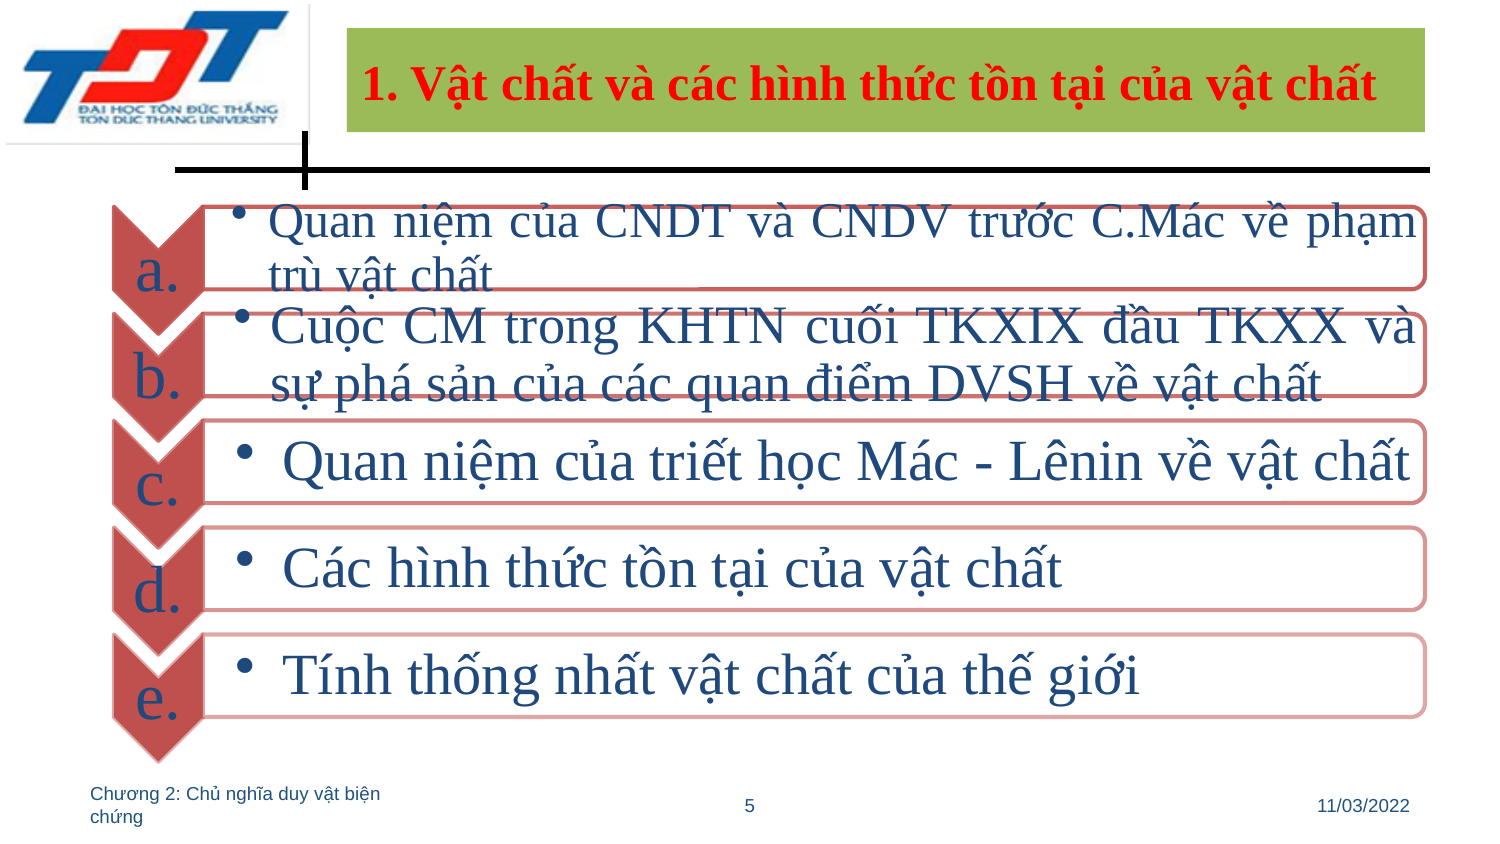

1. Vật chất và các hình thức tồn tại của vật chất
a.
Quan niệm của CNDT và CNDV trước C.Mác về phạm trù vật chất
b.
Cuộc CM trong KHTN cuối TKXIX đầu TKXX và sự phá sản của các quan điểm DVSH về vật chất
c.
Quan niệm của triết học Mác - Lênin về vật chất
d.
Các hình thức tồn tại của vật chất
e.
Tính thống nhất vật chất của thế giới
Chương 2: Chủ nghĩa duy vật biện chứng
5
11/03/2022